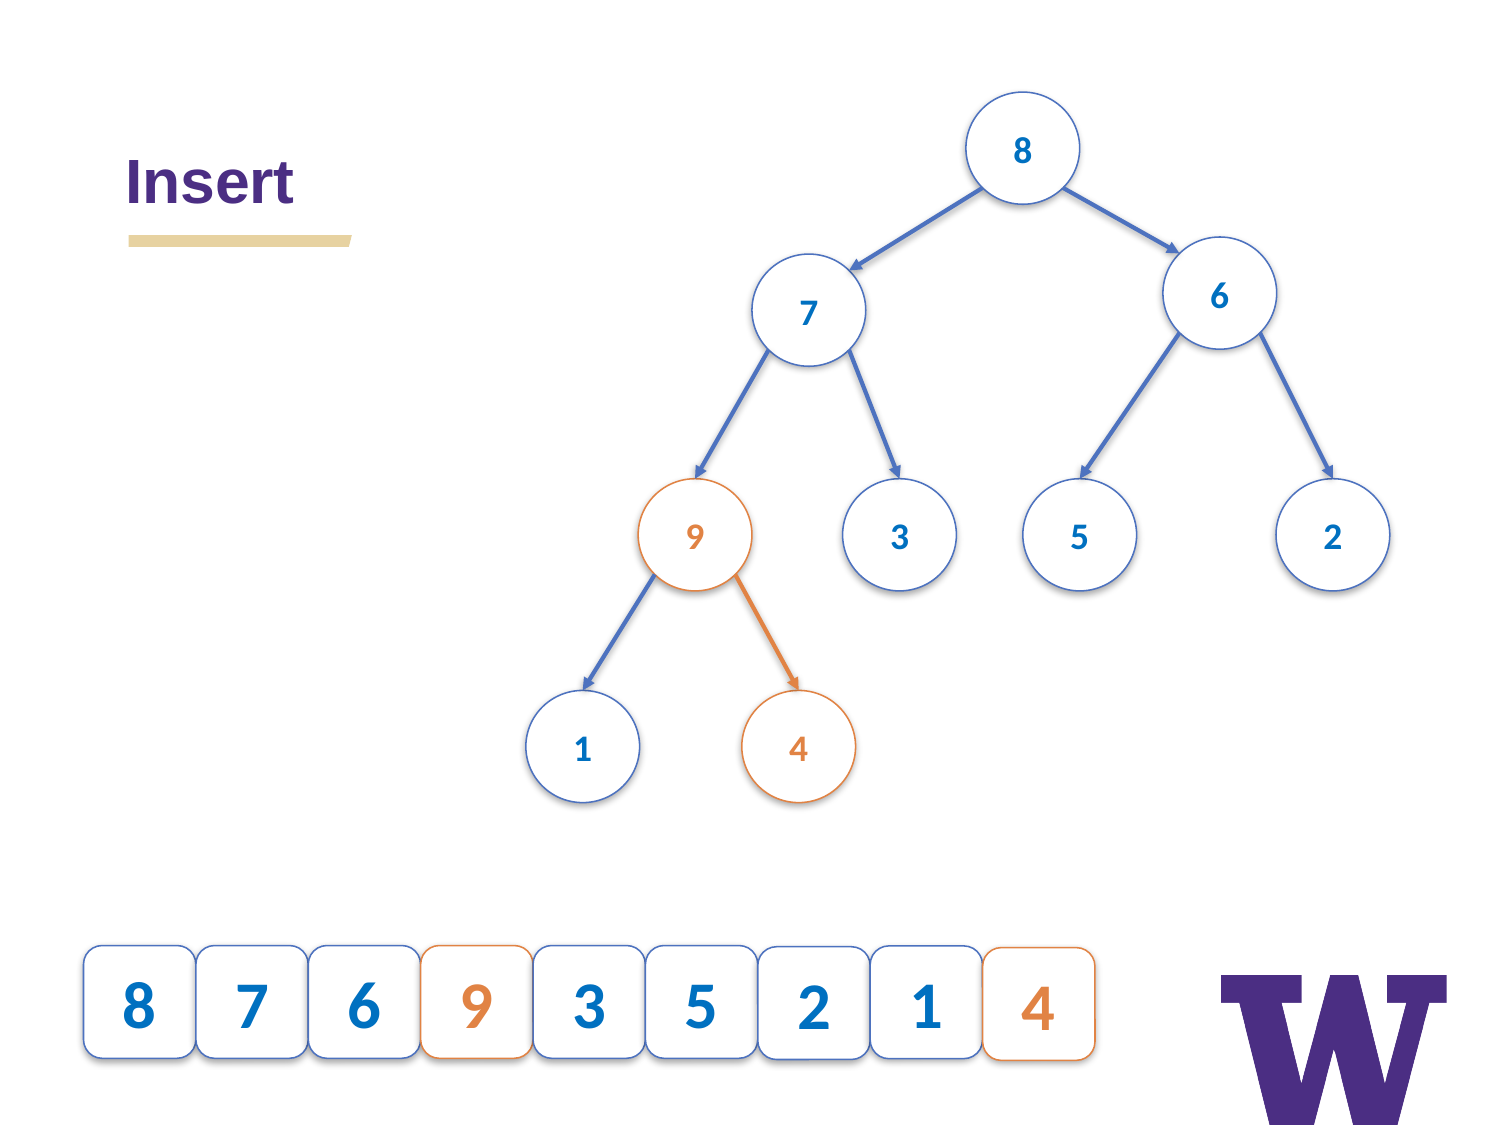

# Insert
8
6
7
5
2
9
3
1
4
8
7
6
9
3
5
1
2
4